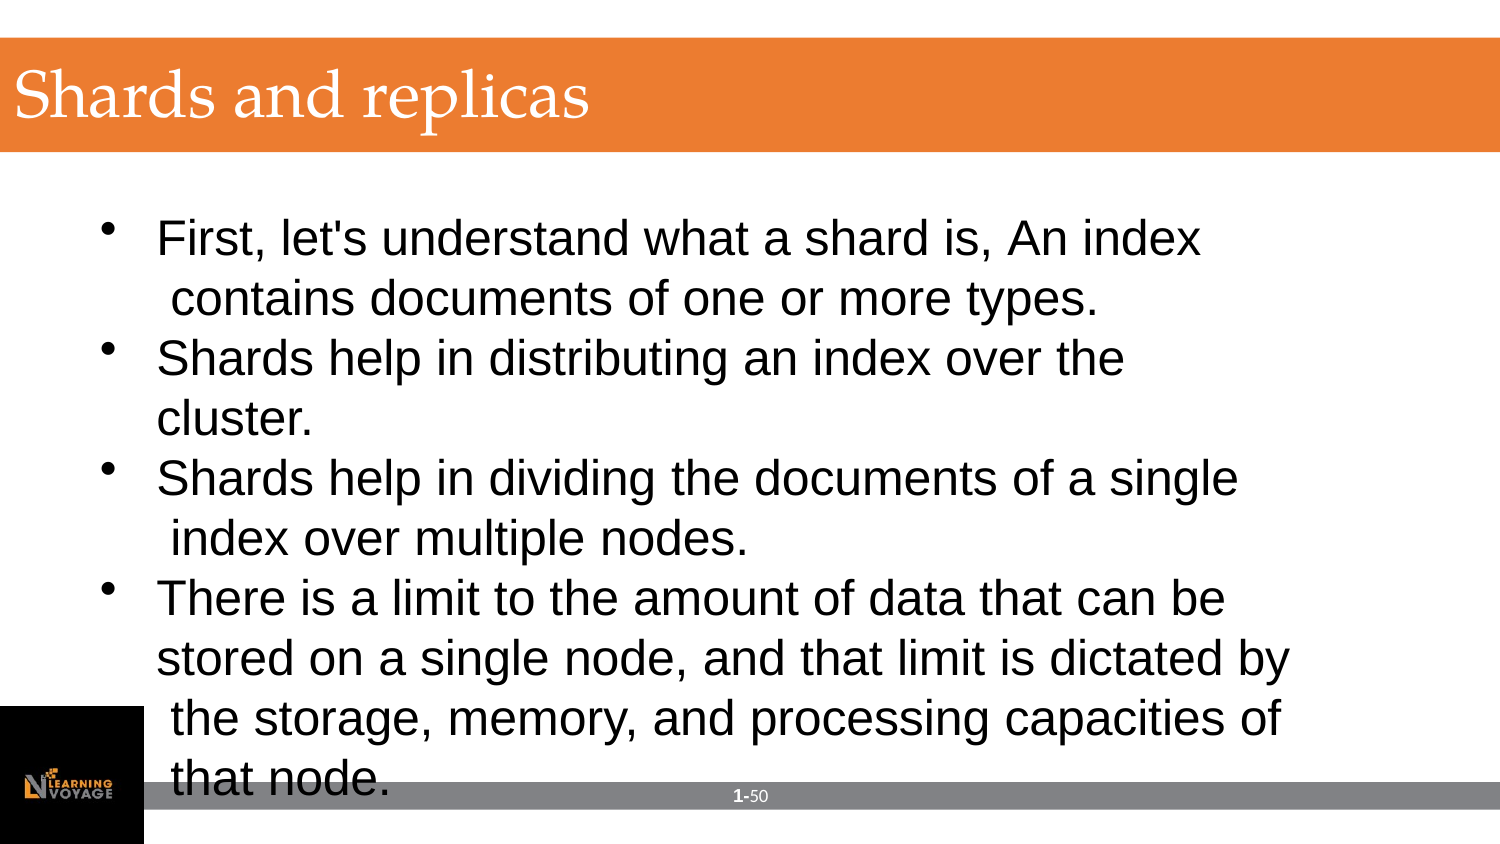

# Shards and replicas
First, let's understand what a shard is, An index  contains documents of one or more types.
Shards help in distributing an index over the cluster.
Shards help in dividing the documents of a single  index over multiple nodes.
There is a limit to the amount of data that can be  stored on a single node, and that limit is dictated by  the storage, memory, and processing capacities of  that node.
1-50